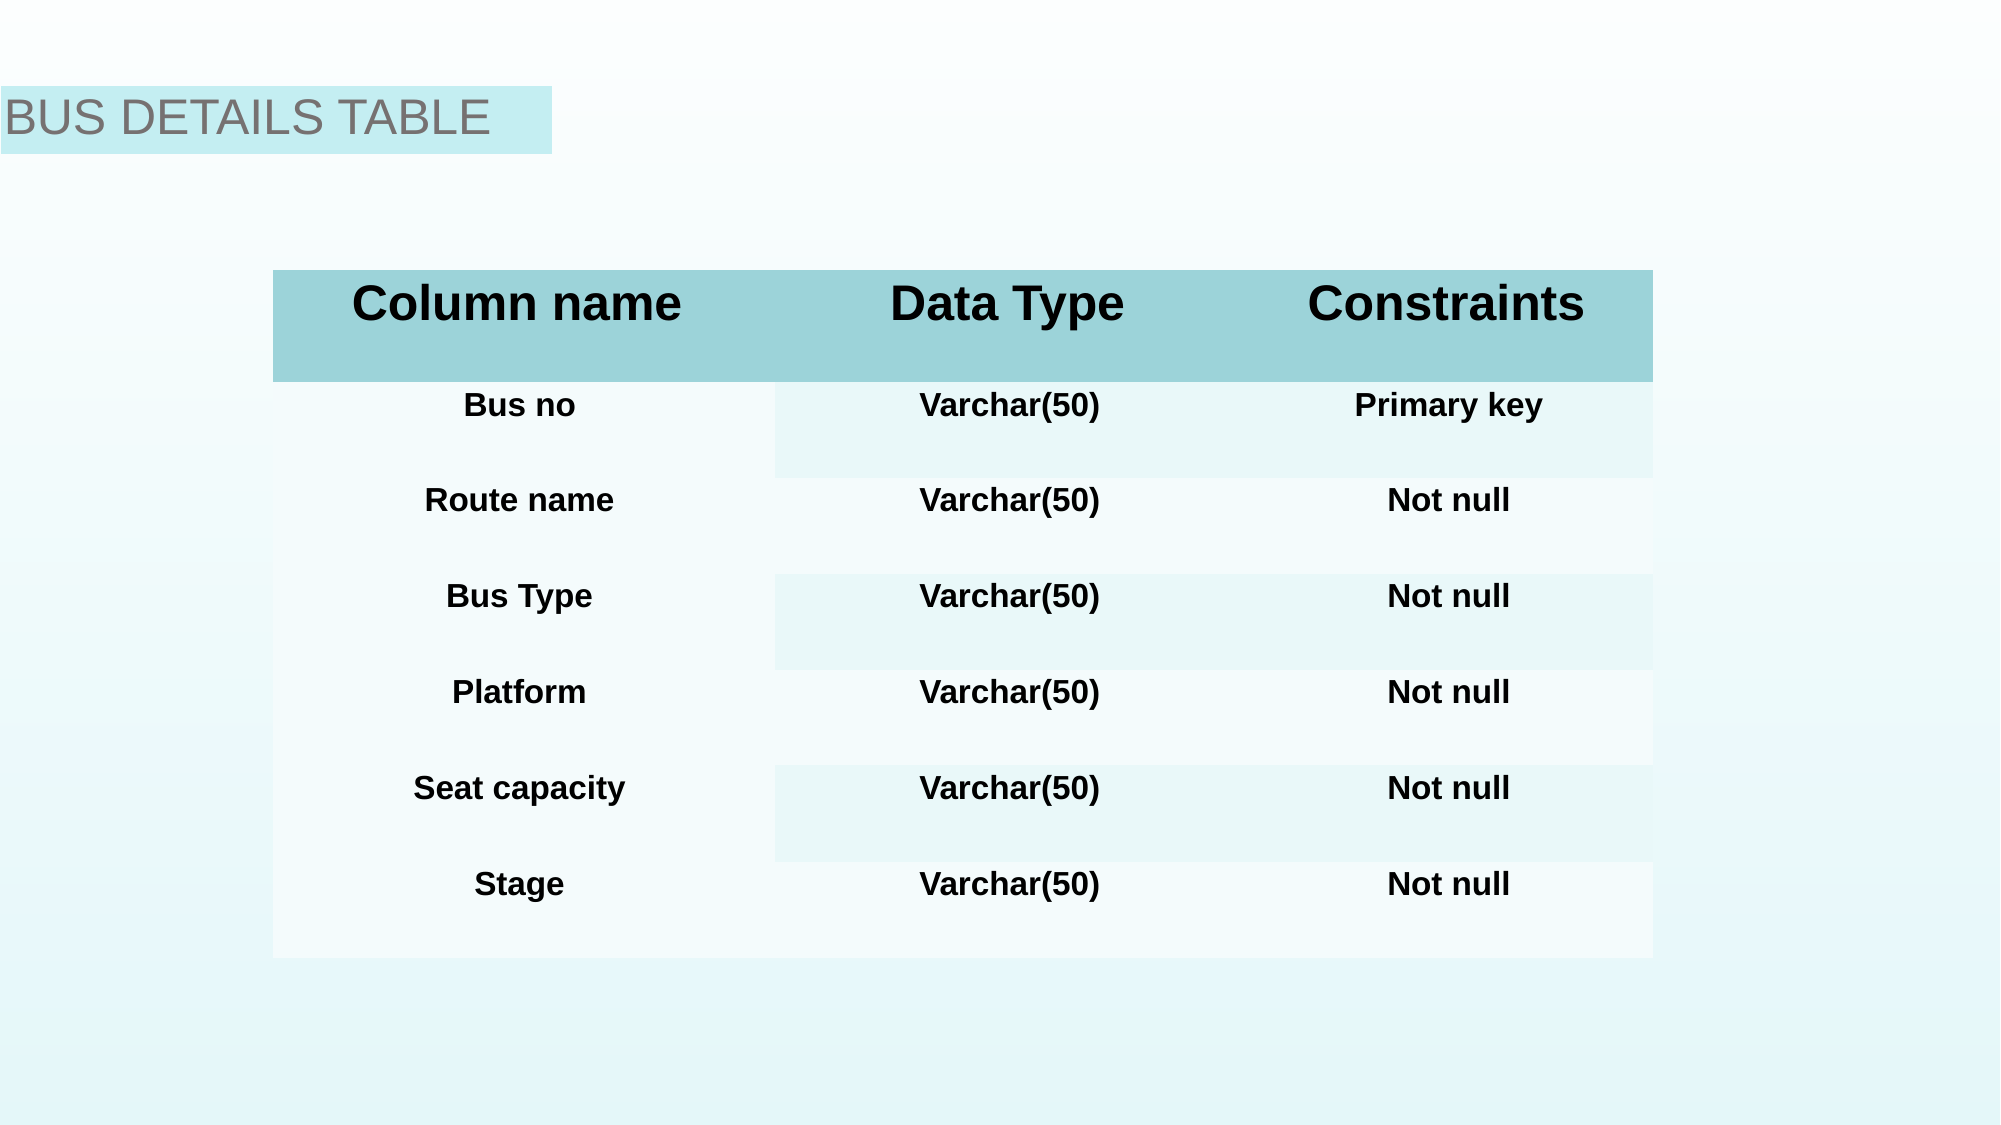

BUS DETAILS TABLE

| Column name | Data Type | Constraints |
| --- | --- | --- |
| Bus no | Varchar(50) | Primary key |
| Route name | Varchar(50) | Not null |
| Bus Type | Varchar(50) | Not null |
| Platform | Varchar(50) | Not null |
| Seat capacity | Varchar(50) | Not null |
| Stage | Varchar(50) | Not null |